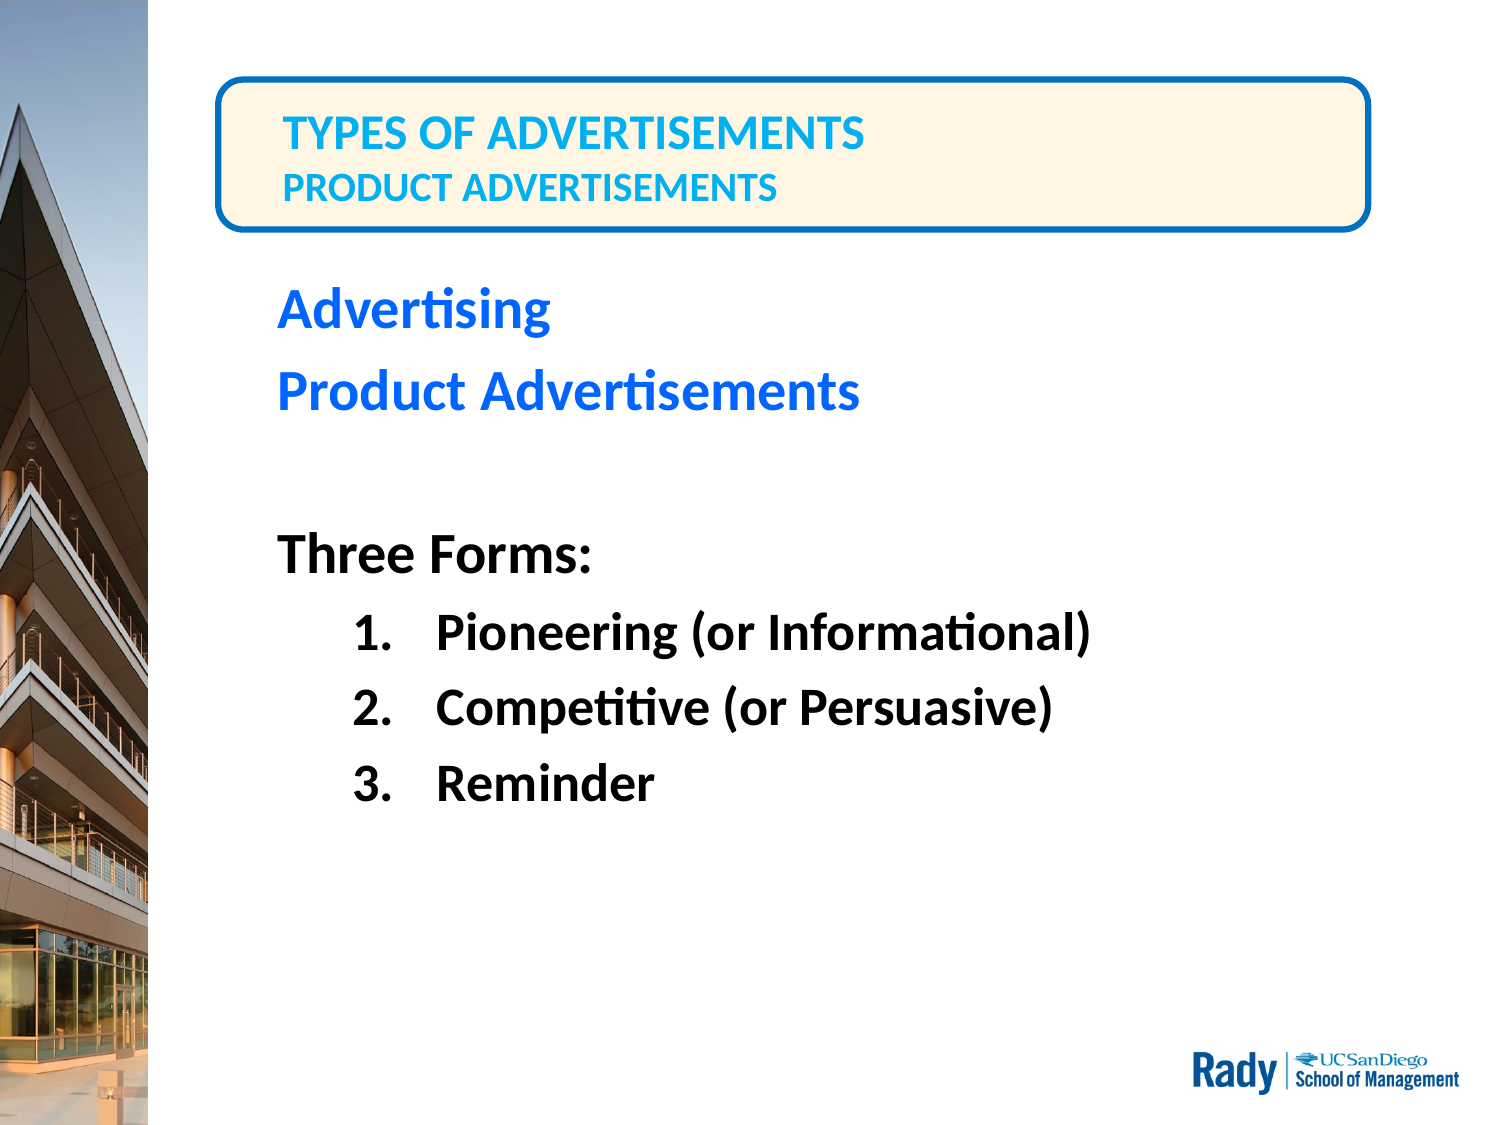

# TYPES OF ADVERTISEMENTS PRODUCT ADVERTISEMENTS

Advertising
Product Advertisements

Three Forms:
Pioneering (or Informational)
Competitive (or Persuasive)
Reminder